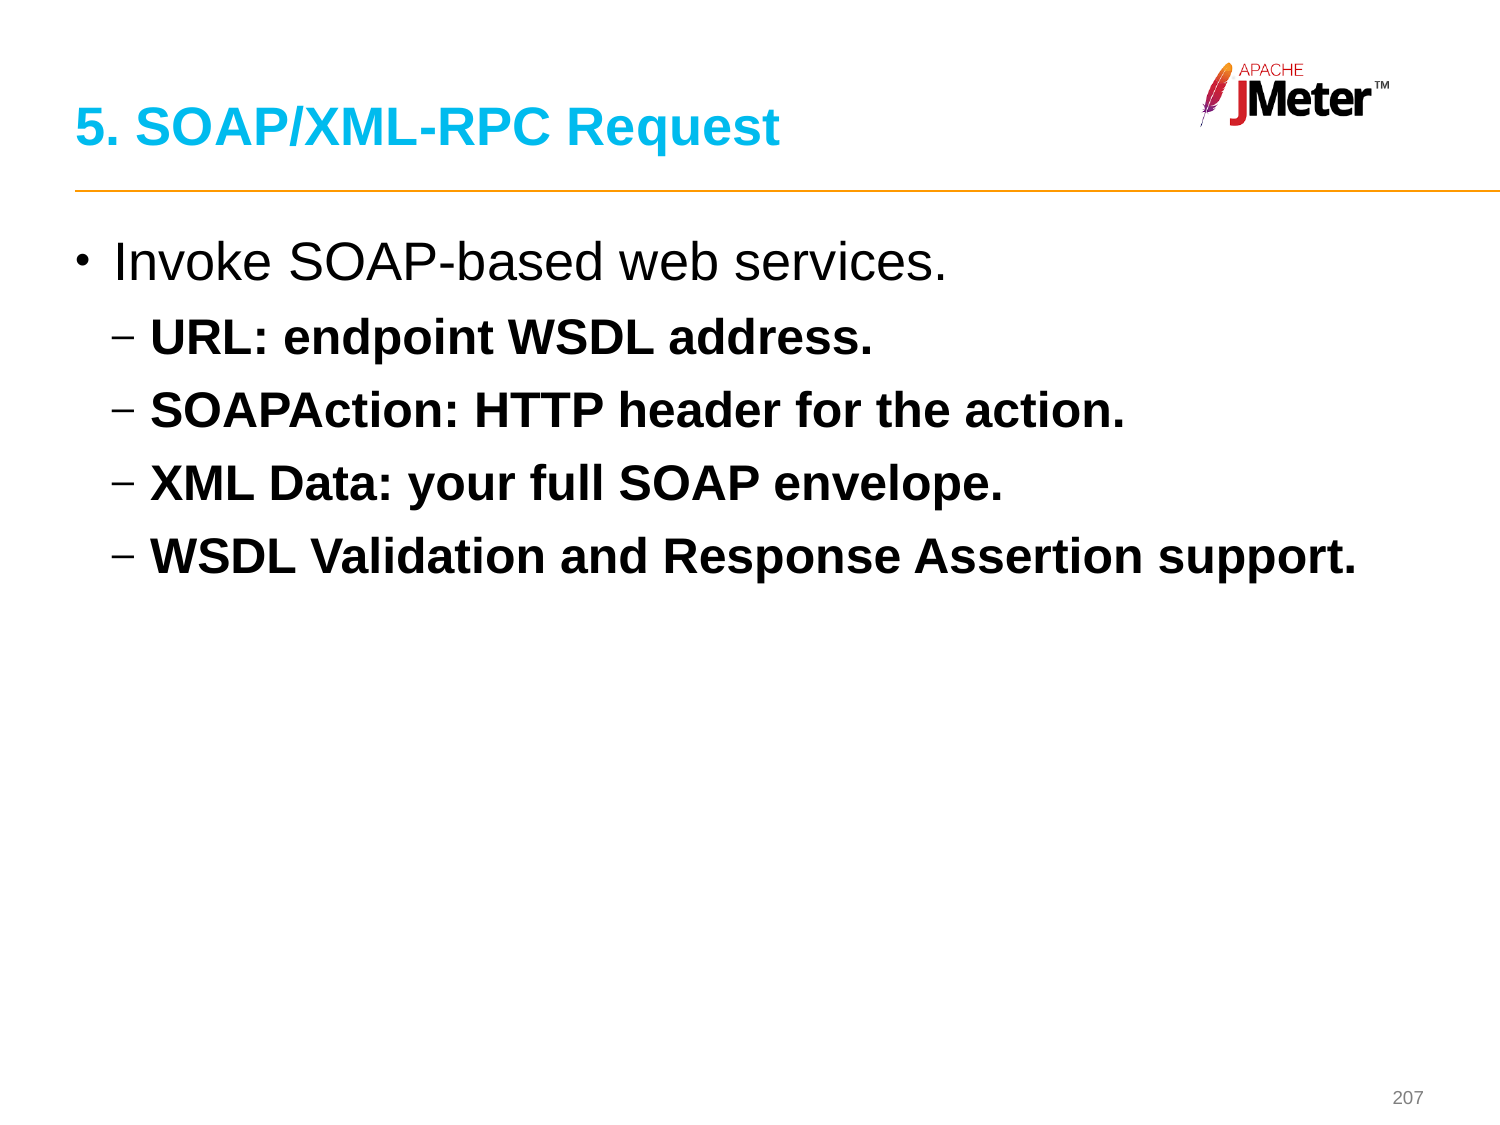

# 5. SOAP/XML-RPC Request
Invoke SOAP-based web services.
URL: endpoint WSDL address.
SOAPAction: HTTP header for the action.
XML Data: your full SOAP envelope.
WSDL Validation and Response Assertion support.